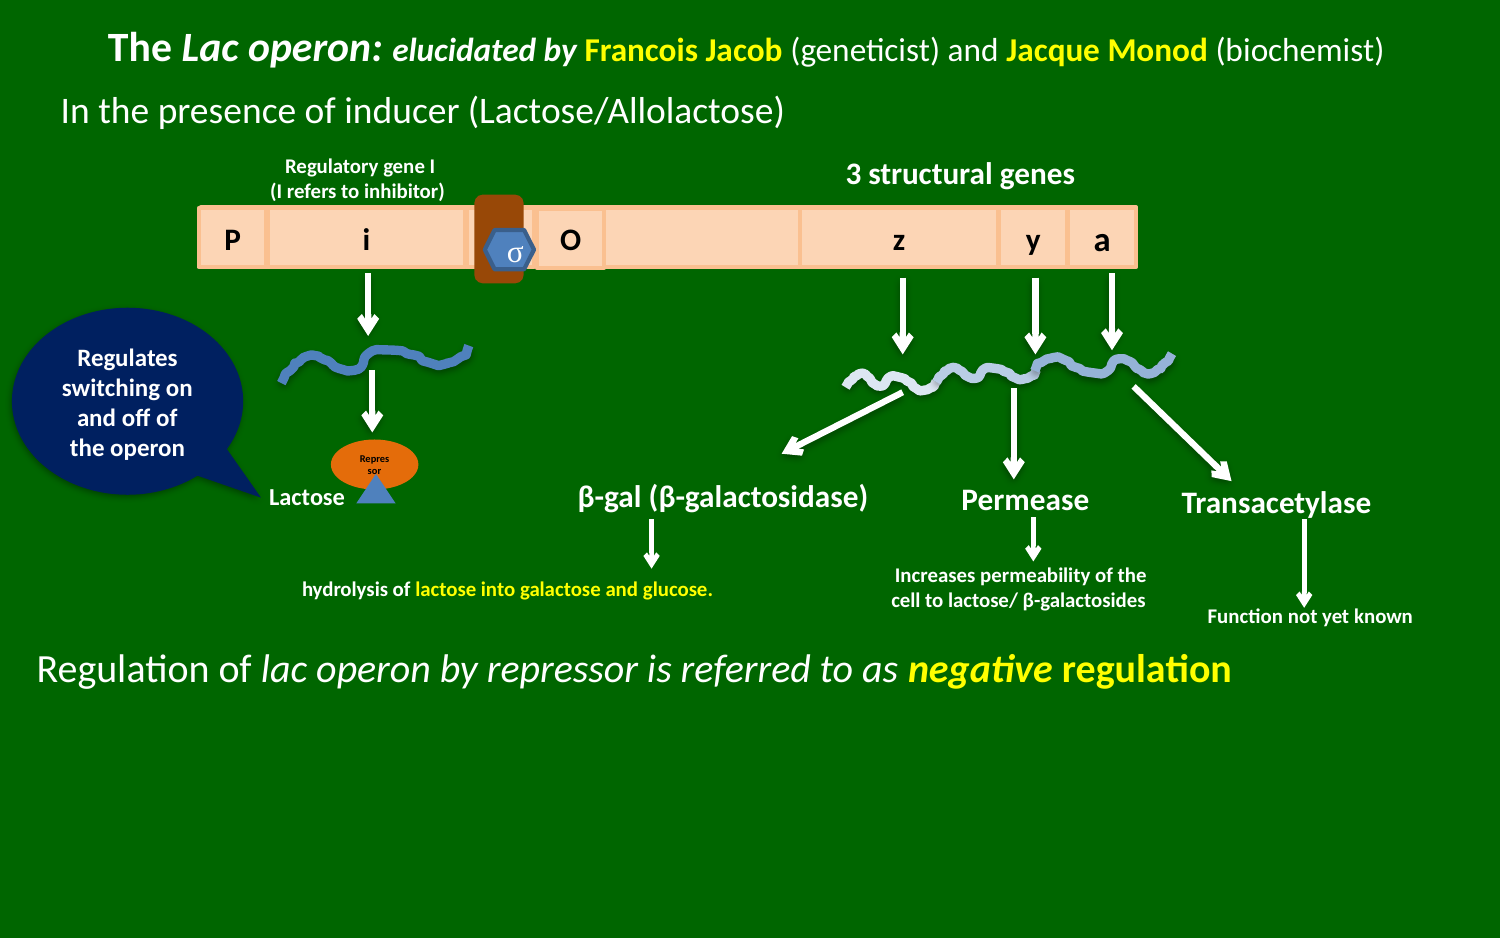

# The Lac operon: elucidated by Francois Jacob (geneticist) and Jacque Monod (biochemist)
In the presence of inducer (Lactose/Allolactose)
Regulatory gene I
(I refers to inhibitor)
3 structural genes

P
i
P

z
y
a
O
σ

Regulates switching on and off of the operon

Repressor
β-gal (β-galactosidase)
Permease
Lactose

Transacetylase
Increases permeability of the cell to lactose/ β-galactosides
hydrolysis of lactose into galactose and glucose.
Function not yet known
Regulation of lac operon by repressor is referred to as negative regulation